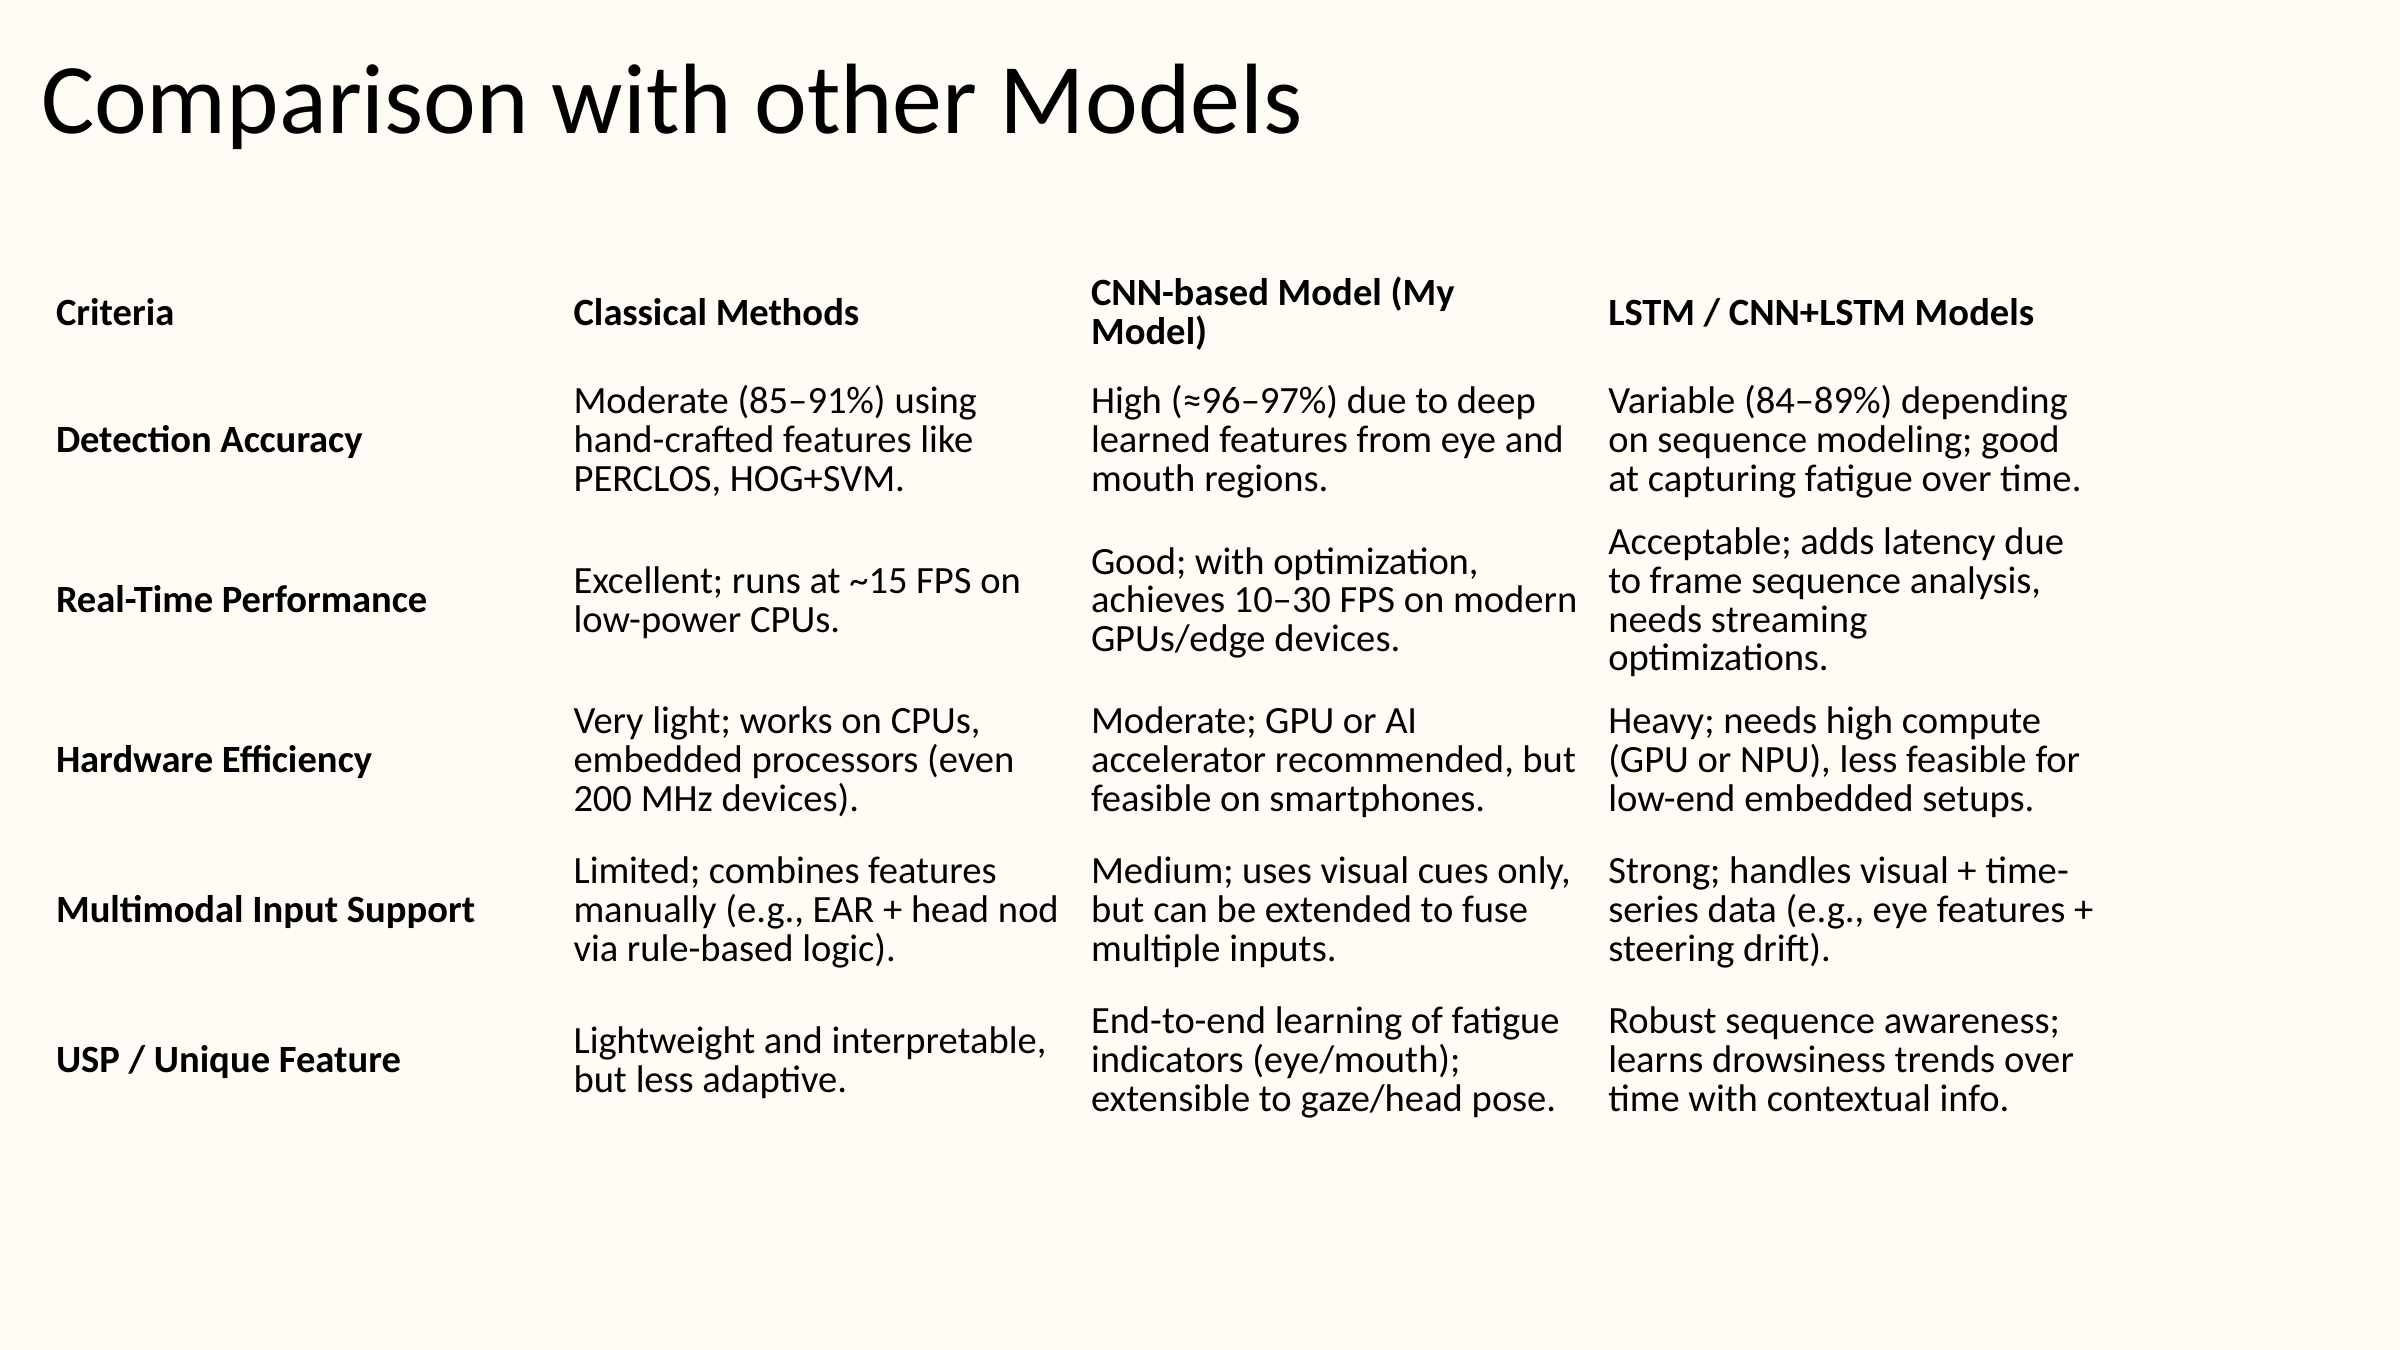

Comparison with other Models
| Criteria | Classical Methods | CNN-based Model (My Model) | LSTM / CNN+LSTM Models |
| --- | --- | --- | --- |
| Detection Accuracy | Moderate (85–91%) using hand-crafted features like PERCLOS, HOG+SVM. | High (≈96–97%) due to deep learned features from eye and mouth regions. | Variable (84–89%) depending on sequence modeling; good at capturing fatigue over time. |
| Real-Time Performance | Excellent; runs at ~15 FPS on low-power CPUs. | Good; with optimization, achieves 10–30 FPS on modern GPUs/edge devices. | Acceptable; adds latency due to frame sequence analysis, needs streaming optimizations. |
| Hardware Efficiency | Very light; works on CPUs, embedded processors (even 200 MHz devices). | Moderate; GPU or AI accelerator recommended, but feasible on smartphones. | Heavy; needs high compute (GPU or NPU), less feasible for low-end embedded setups. |
| Multimodal Input Support | Limited; combines features manually (e.g., EAR + head nod via rule-based logic). | Medium; uses visual cues only, but can be extended to fuse multiple inputs. | Strong; handles visual + time-series data (e.g., eye features + steering drift). |
| USP / Unique Feature | Lightweight and interpretable, but less adaptive. | End-to-end learning of fatigue indicators (eye/mouth); extensible to gaze/head pose. | Robust sequence awareness; learns drowsiness trends over time with contextual info. |